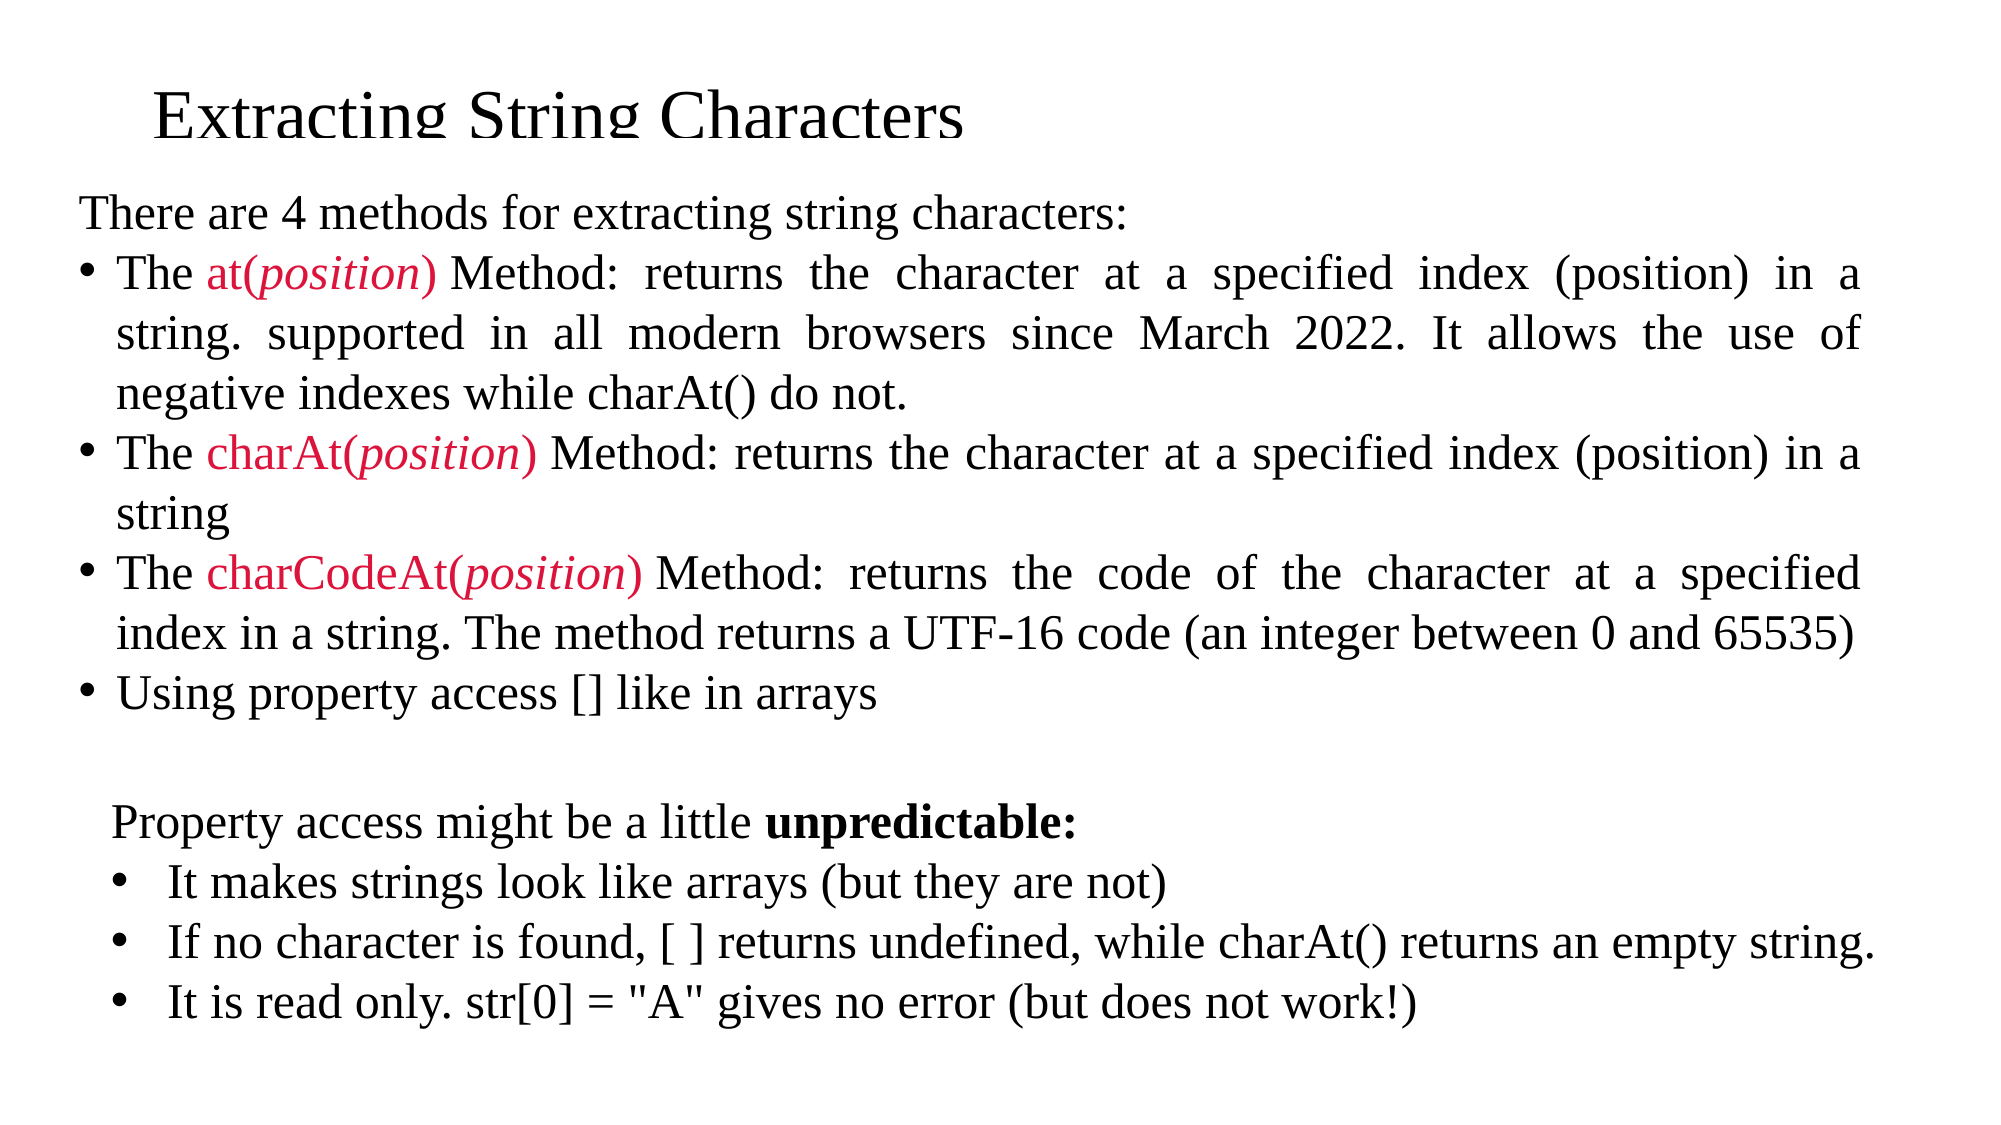

# Extracting String Characters
There are 4 methods for extracting string characters:
The at(position) Method: returns the character at a specified index (position) in a string. supported in all modern browsers since March 2022. It allows the use of negative indexes while charAt() do not.
The charAt(position) Method: returns the character at a specified index (position) in a string
The charCodeAt(position) Method: returns the code of the character at a specified index in a string. The method returns a UTF-16 code (an integer between 0 and 65535)
Using property access [] like in arrays

Property access might be a little unpredictable:
It makes strings look like arrays (but they are not)
If no character is found, [ ] returns undefined, while charAt() returns an empty string.
It is read only. str[0] = "A" gives no error (but does not work!)